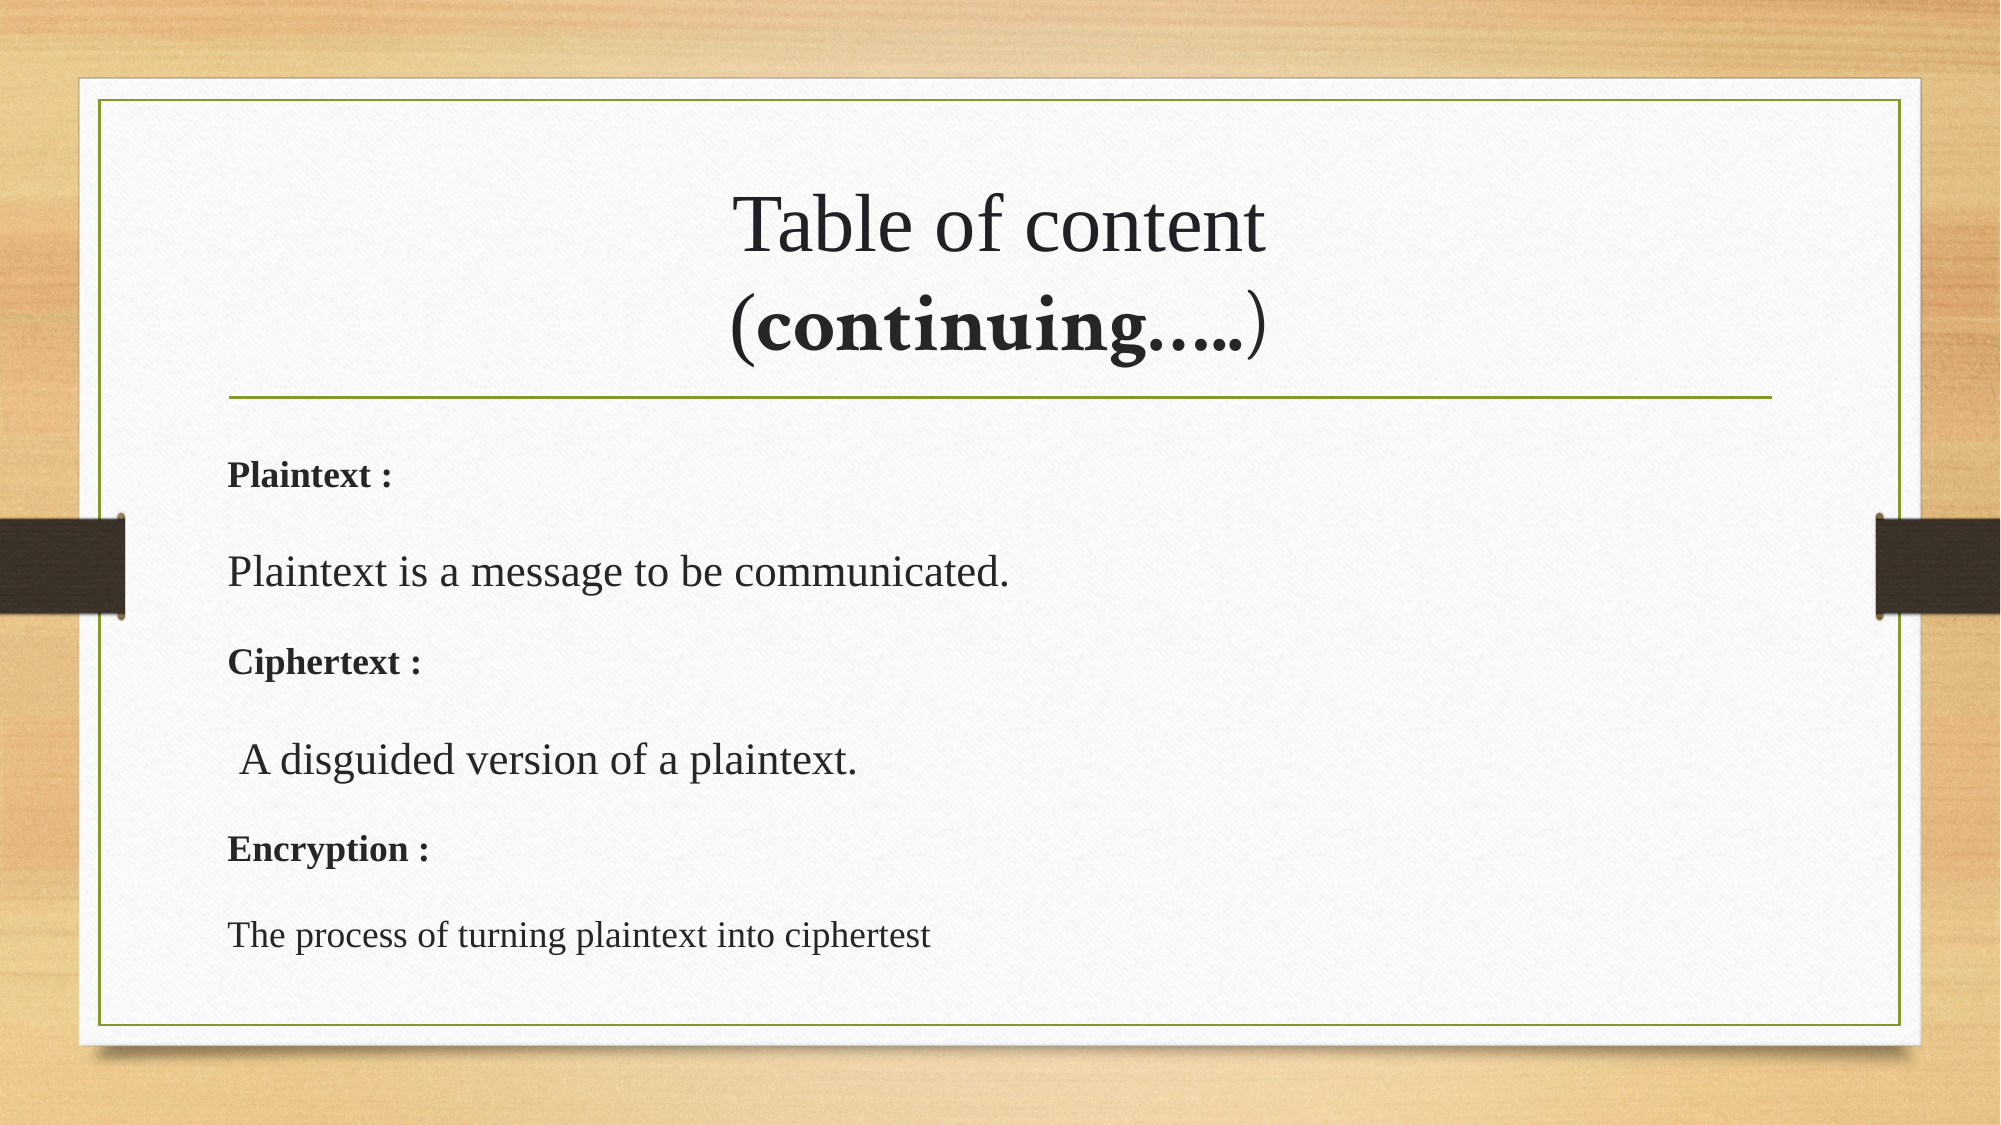

# Table of content (continuing…..)
Plaintext :
Plaintext is a message to be communicated.
Ciphertext :
 A disguided version of a plaintext.
Encryption :
The process of turning plaintext into ciphertest